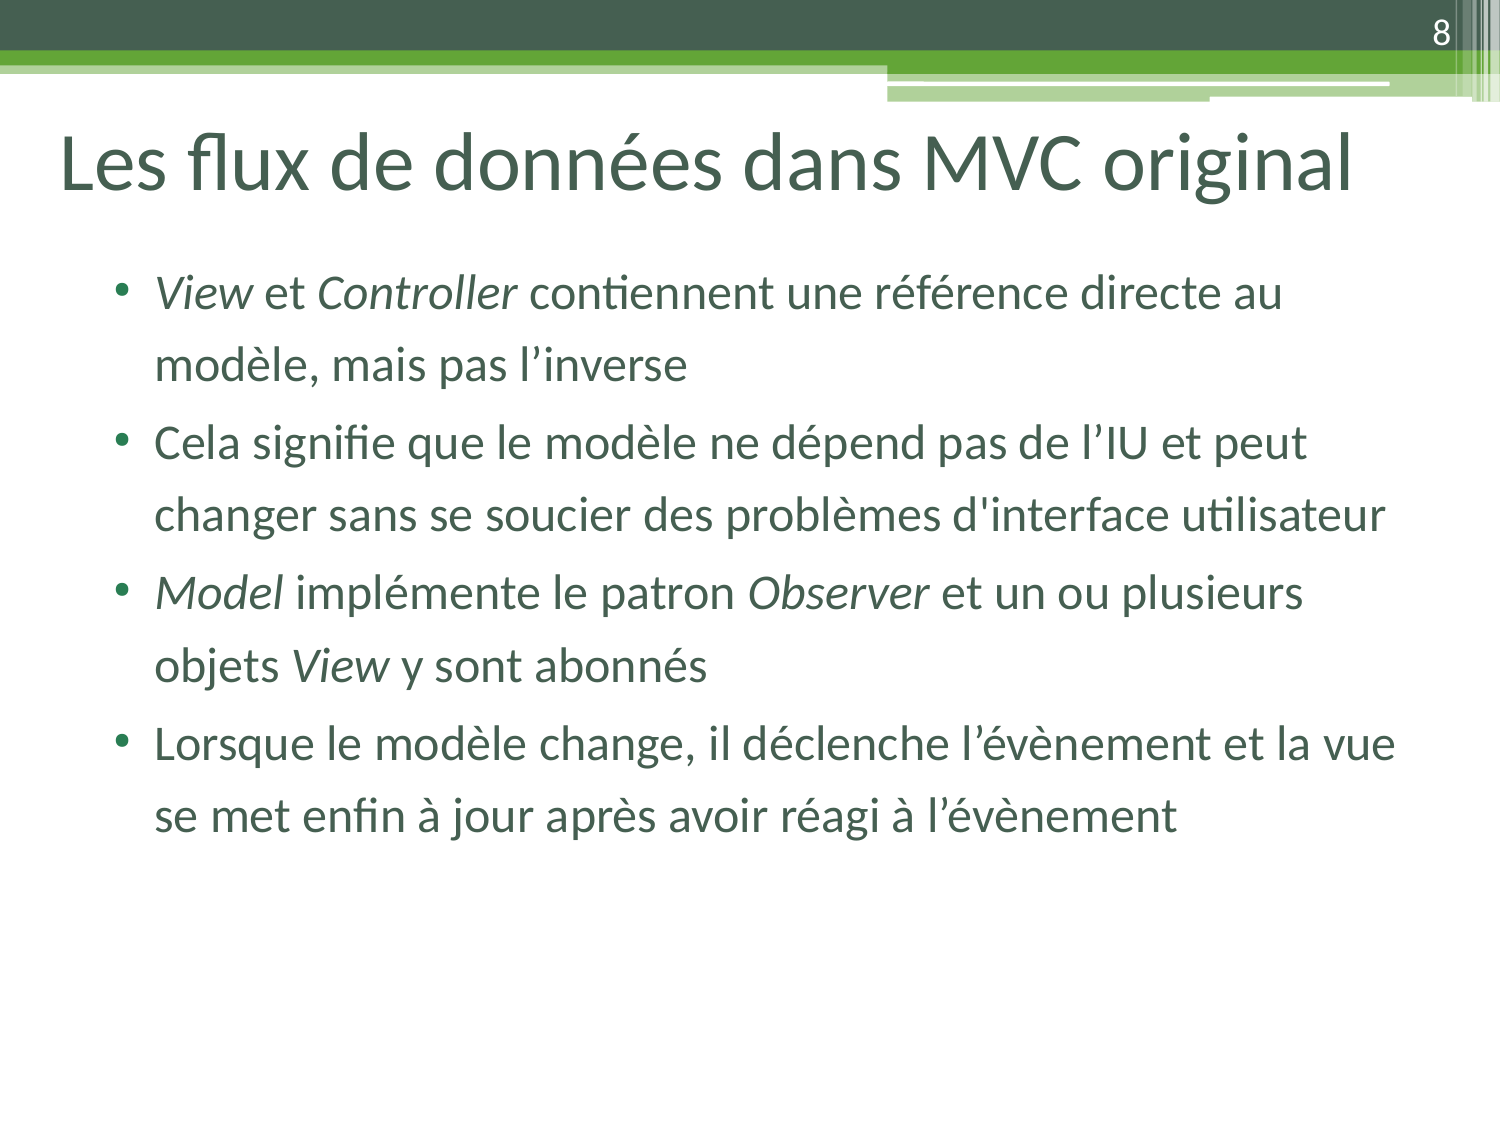

8
# Les flux de données dans MVC original
View et Controller contiennent une référence directe au modèle, mais pas l’inverse
Cela signifie que le modèle ne dépend pas de l’IU et peut changer sans se soucier des problèmes d'interface utilisateur
Model implémente le patron Observer et un ou plusieurs objets View y sont abonnés
Lorsque le modèle change, il déclenche l’évènement et la vue se met enfin à jour après avoir réagi à l’évènement